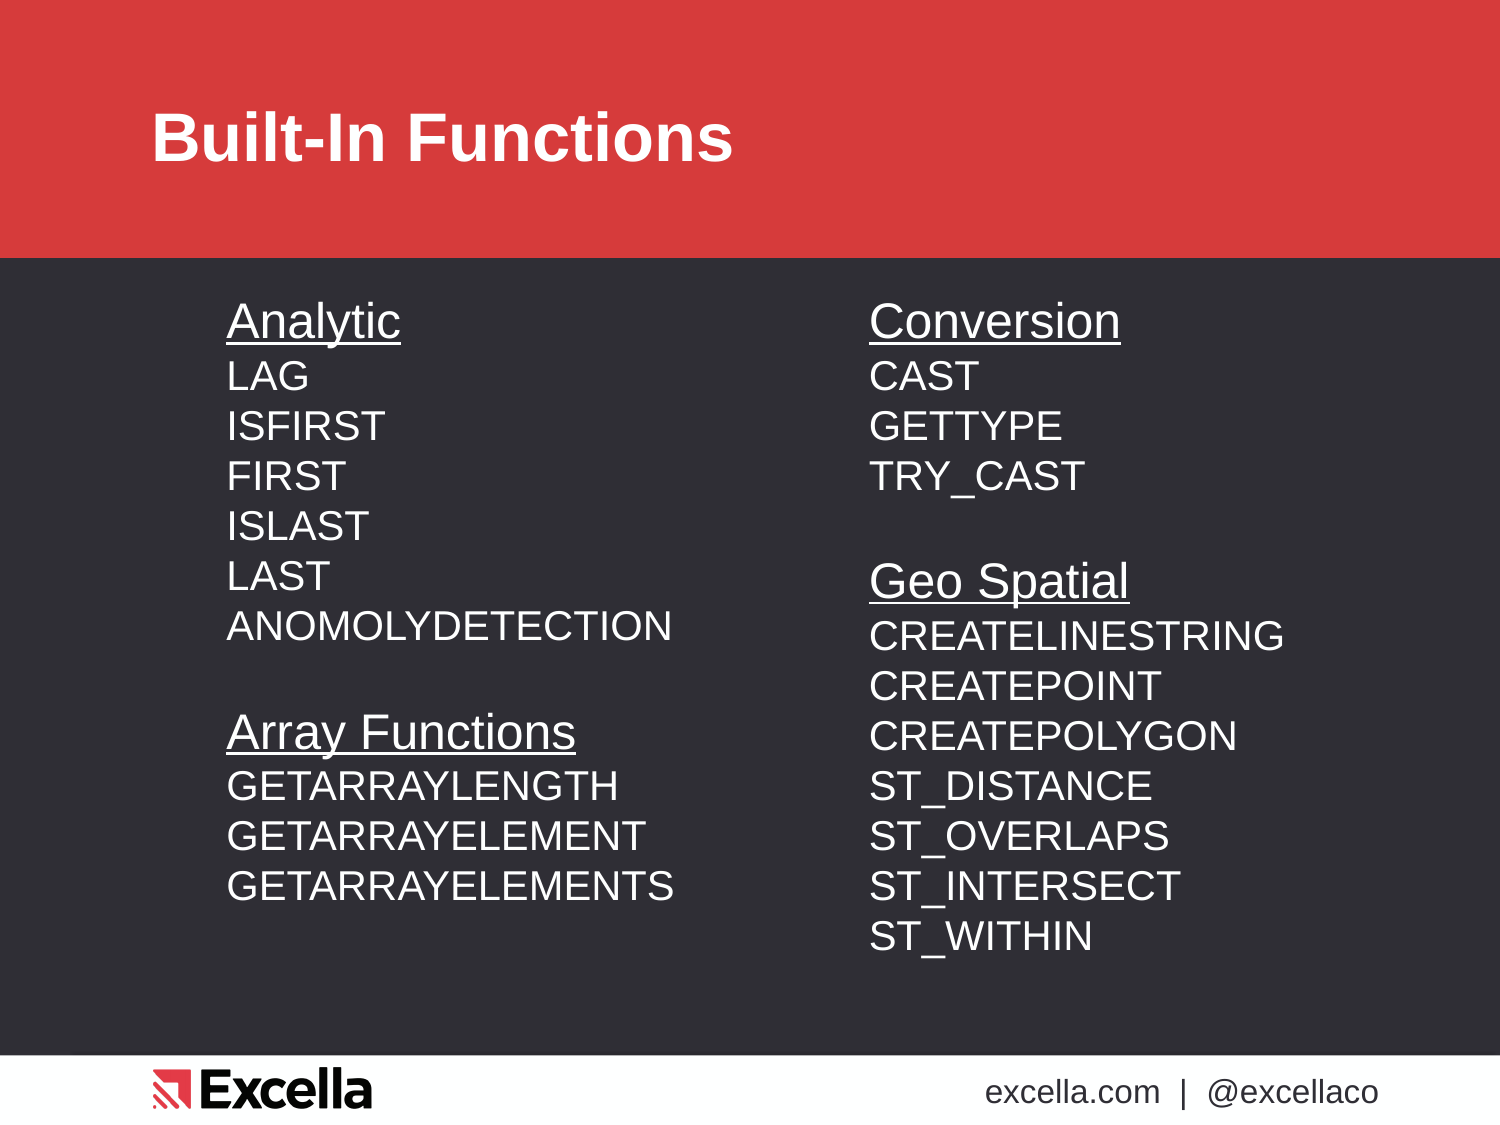

# Built-In Functions
Analytic
LAG
ISFIRST
FIRST
ISLAST
LAST
ANOMOLYDETECTION

Array Functions
GETARRAYLENGTH
GETARRAYELEMENT
GETARRAYELEMENTS

Conversion
CAST
GETTYPE
TRY_CAST

Geo Spatial
CREATELINESTRING
CREATEPOINT
CREATEPOLYGON
ST_DISTANCE
ST_OVERLAPS
ST_INTERSECT
ST_WITHIN